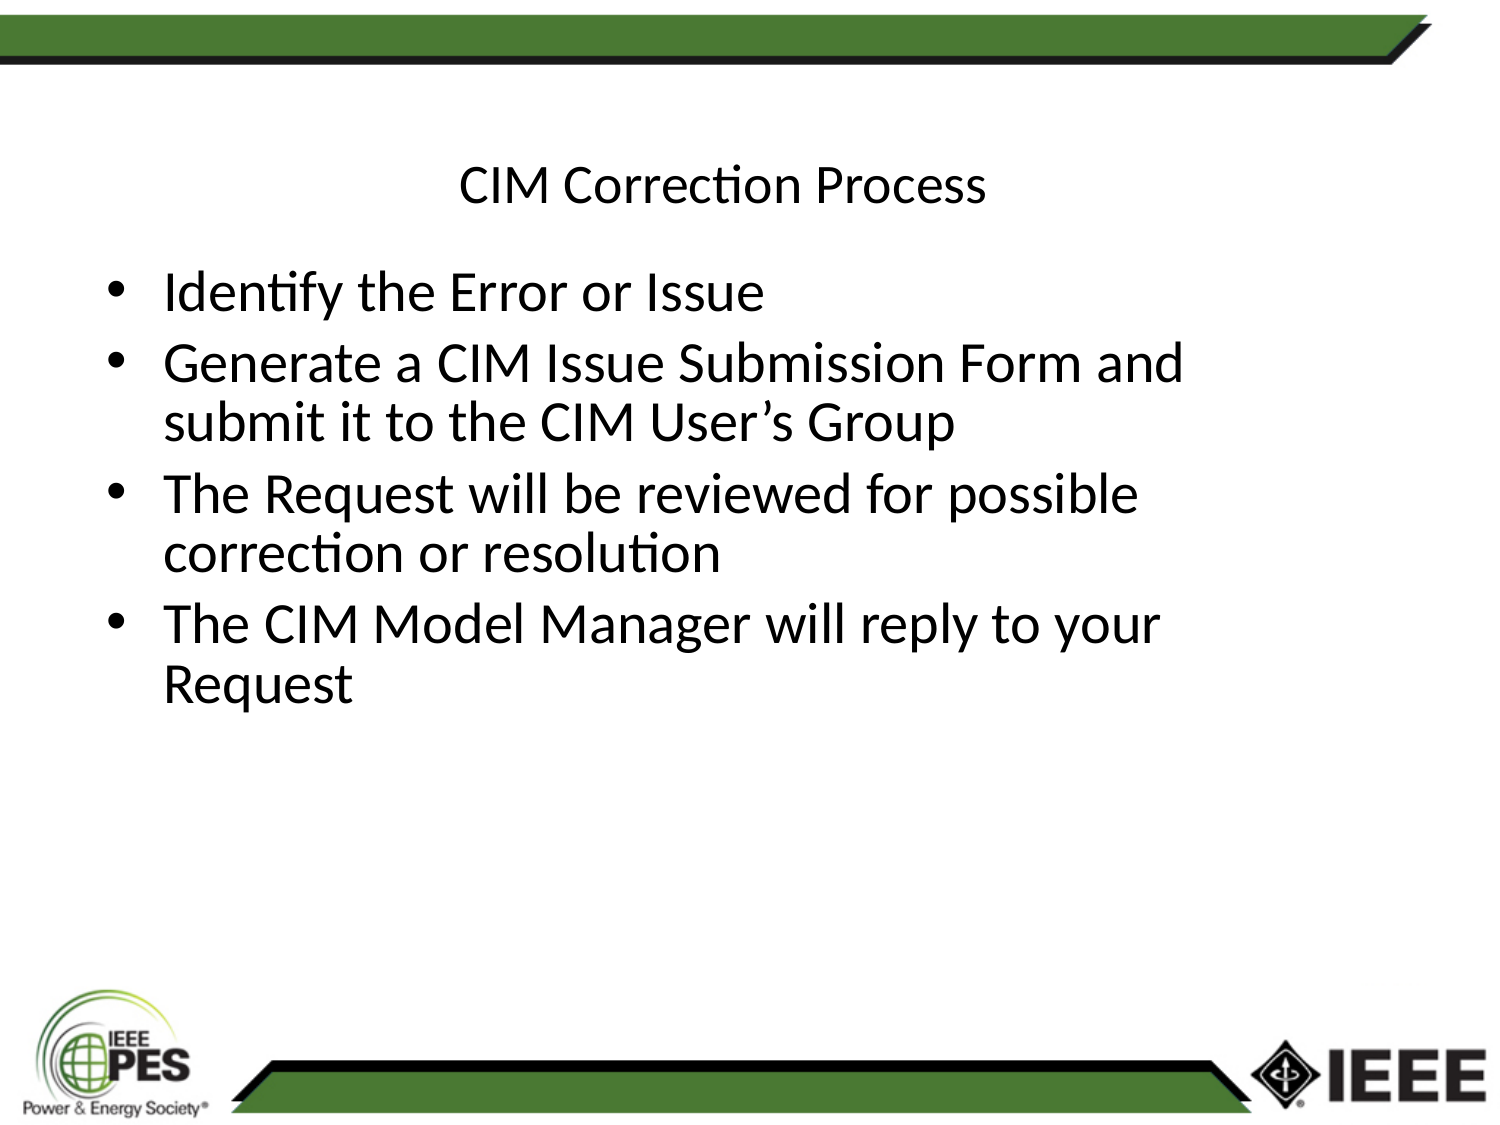

# CIM Correction Process
Identify the Error or Issue
Generate a CIM Issue Submission Form and submit it to the CIM User’s Group
The Request will be reviewed for possible correction or resolution
The CIM Model Manager will reply to your Request